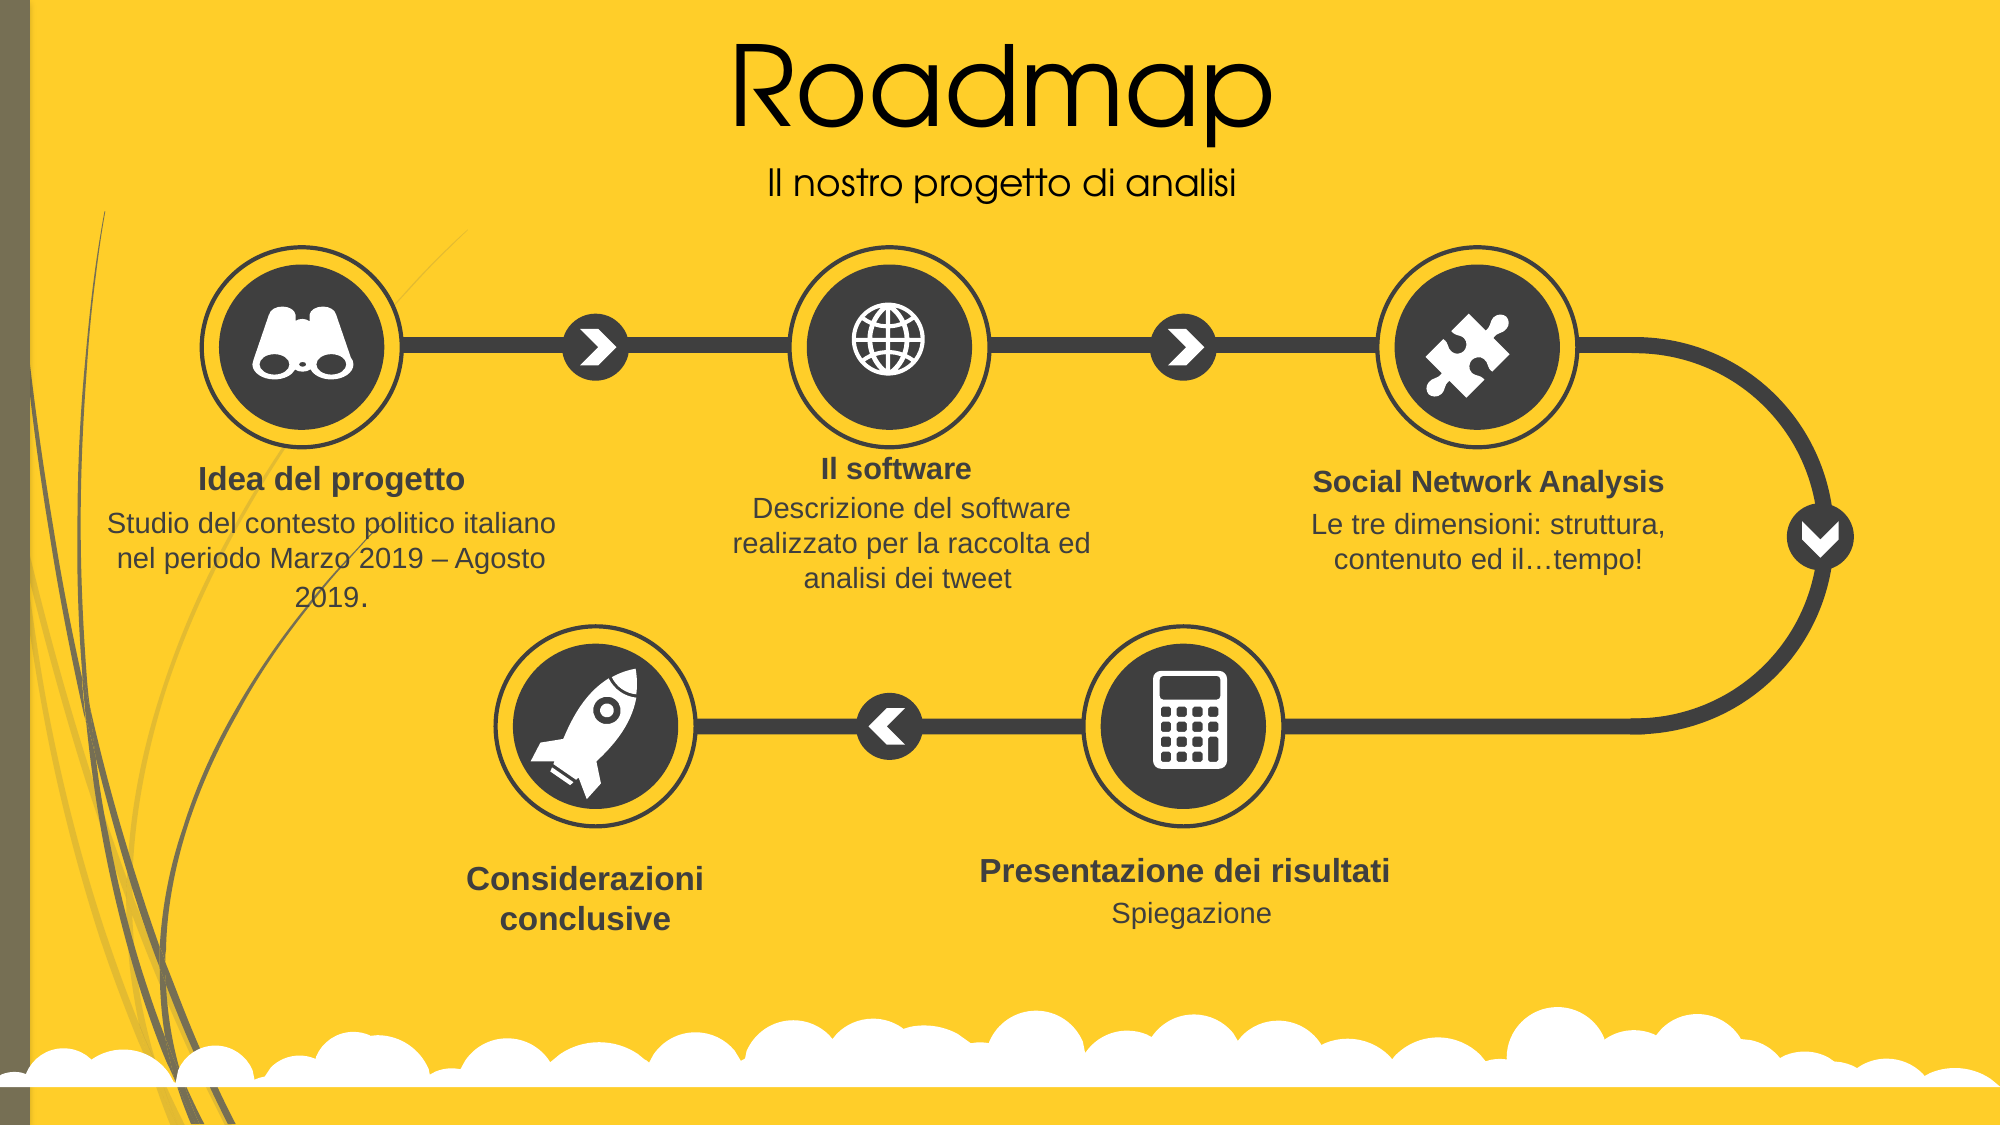

# Roadmap
Il nostro progetto di analisi

Il software
Descrizione del software realizzato per la raccolta ed analisi dei tweet
Idea del progetto
Studio del contesto politico italiano nel periodo Marzo 2019 – Agosto 2019.
Social Network Analysis
Le tre dimensioni: struttura, contenuto ed il…tempo!

Presentazione dei risultati
Considerazioni conclusive
Spiegazione